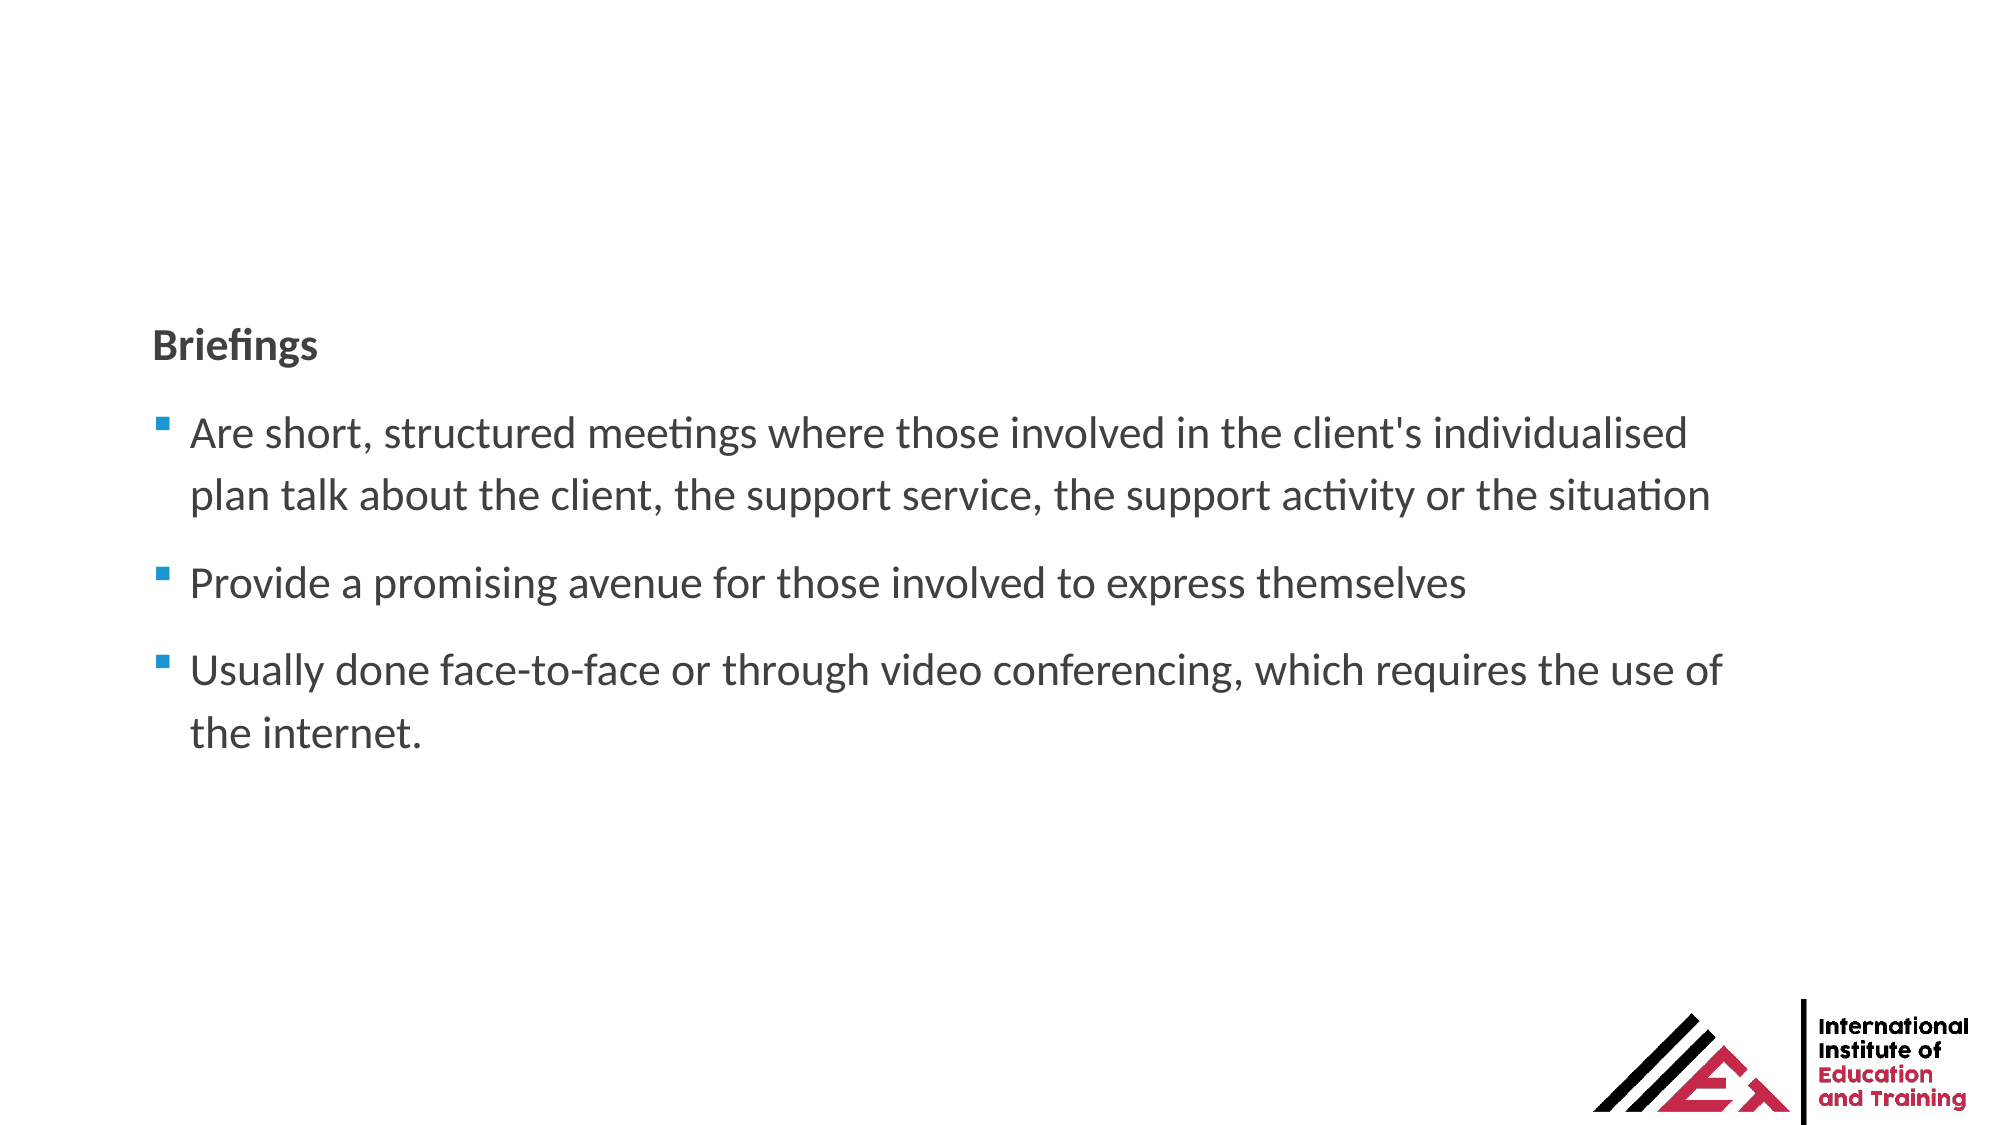

Briefings
Are short, structured meetings where those involved in the client's individualised plan talk about the client, the support service, the support activity or the situation
Provide a promising avenue for those involved to express themselves
Usually done face-to-face or through video conferencing, which requires the use of the internet.